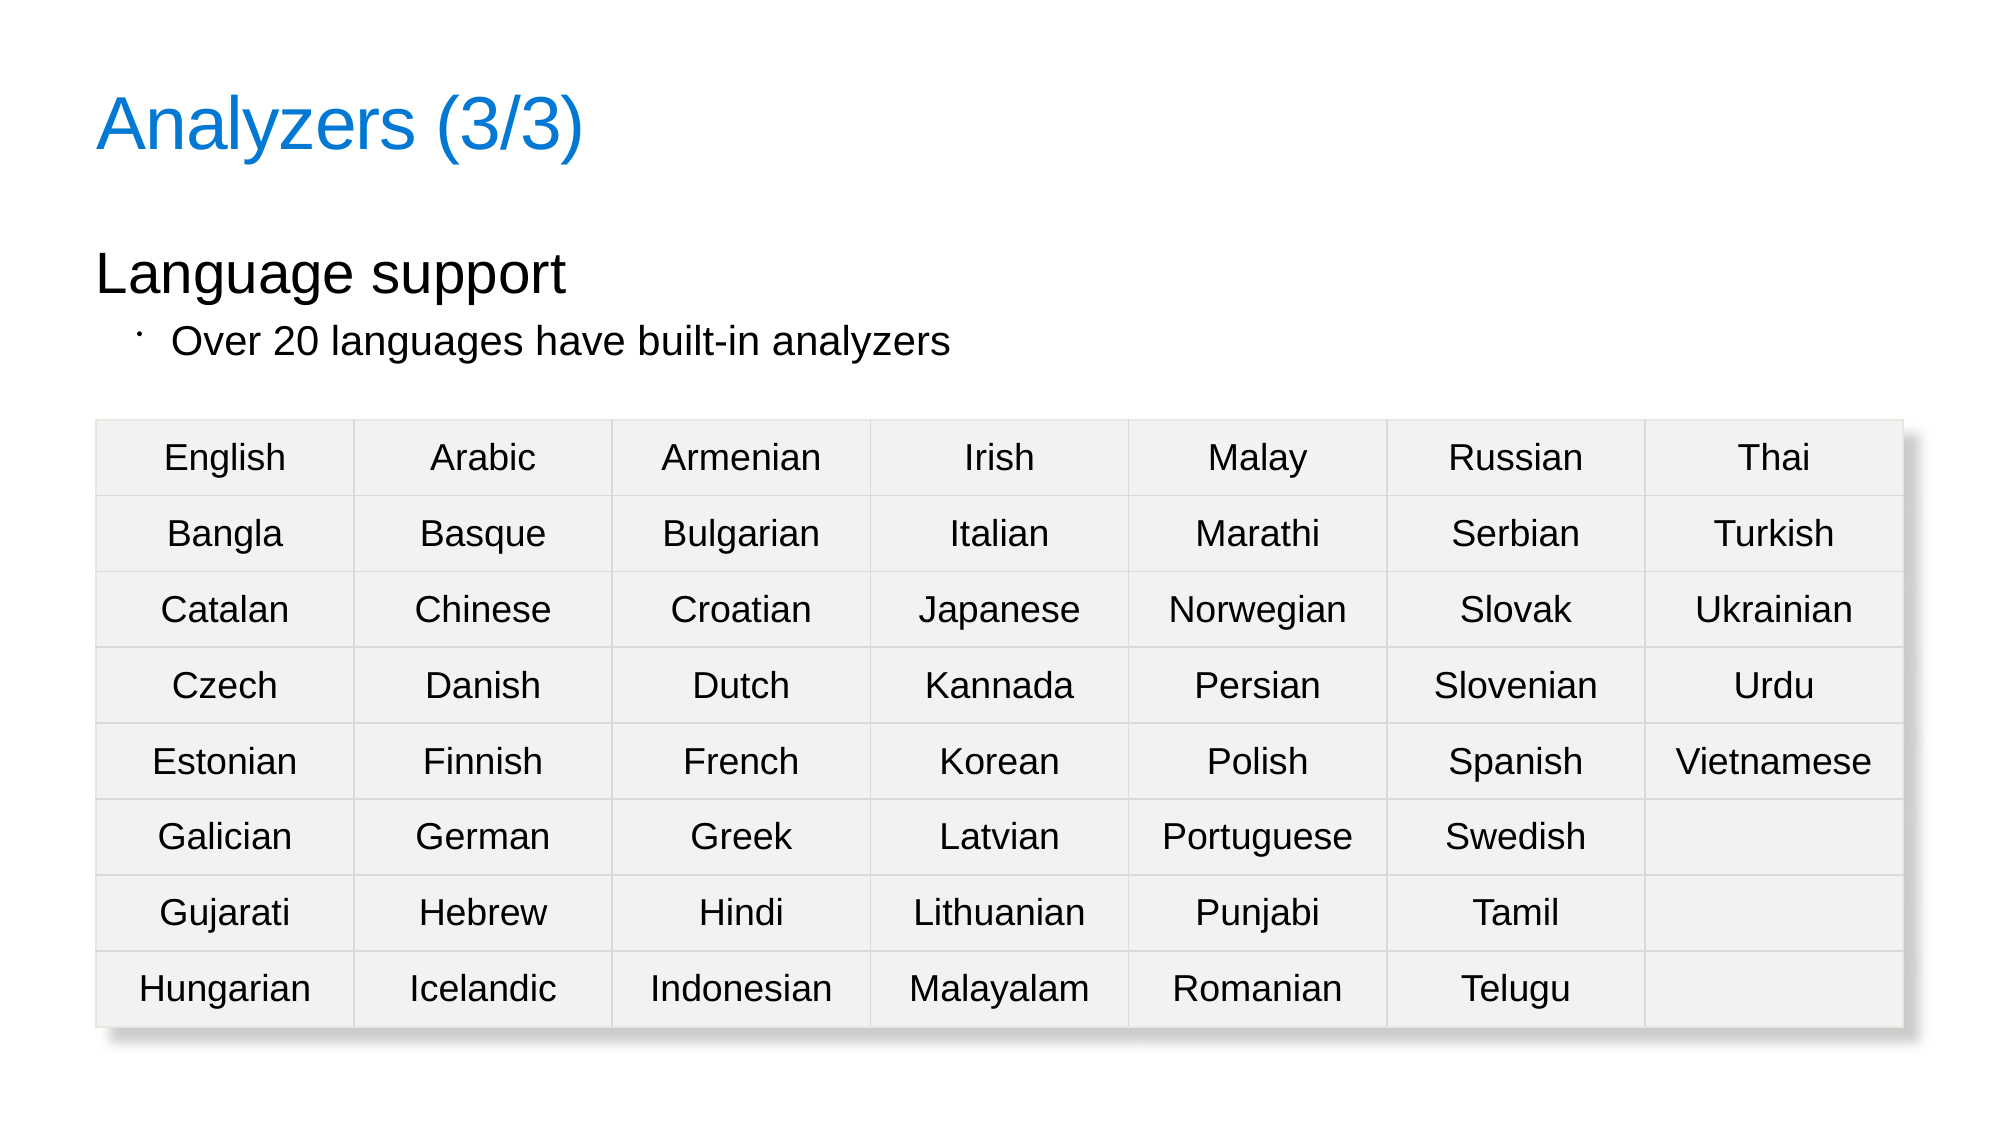

# Analyzers (3/3)
Language support
Over 20 languages have built-in analyzers
| English | Arabic | Armenian | Irish | Malay | Russian | Thai |
| --- | --- | --- | --- | --- | --- | --- |
| Bangla | Basque | Bulgarian | Italian | Marathi | Serbian | Turkish |
| Catalan | Chinese | Croatian | Japanese | Norwegian | Slovak | Ukrainian |
| Czech | Danish | Dutch | Kannada | Persian | Slovenian | Urdu |
| Estonian | Finnish | French | Korean | Polish | Spanish | Vietnamese |
| Galician | German | Greek | Latvian | Portuguese | Swedish |  |
| Gujarati | Hebrew | Hindi | Lithuanian | Punjabi | Tamil |  |
| Hungarian | Icelandic | Indonesian | Malayalam | Romanian | Telugu |  |